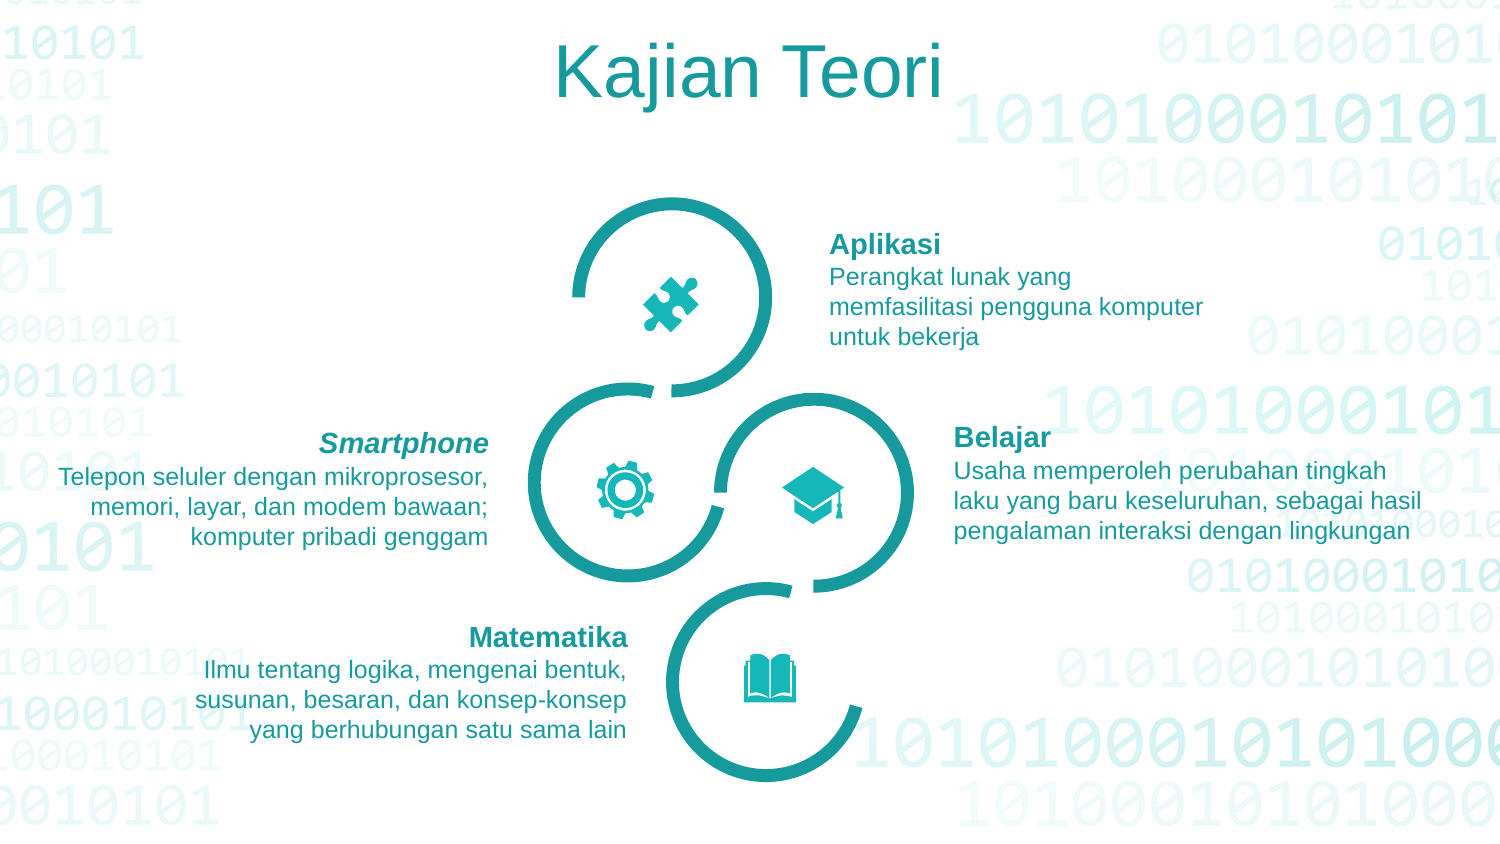

Kajian Teori

Aplikasi
Perangkat lunak yang
memfasilitasi pengguna komputer
untuk bekerja

Belajar
Smartphone
Usaha memperoleh perubahan tingkah
laku yang baru keseluruhan, sebagai hasil
pengalaman interaksi dengan lingkungan
Telepon seluler dengan mikroprosesor,
memori, layar, dan modem bawaan;
komputer pribadi genggam

Matematika
Ilmu tentang logika, mengenai bentuk,
susunan, besaran, dan konsep-konsep
yang berhubungan satu sama lain